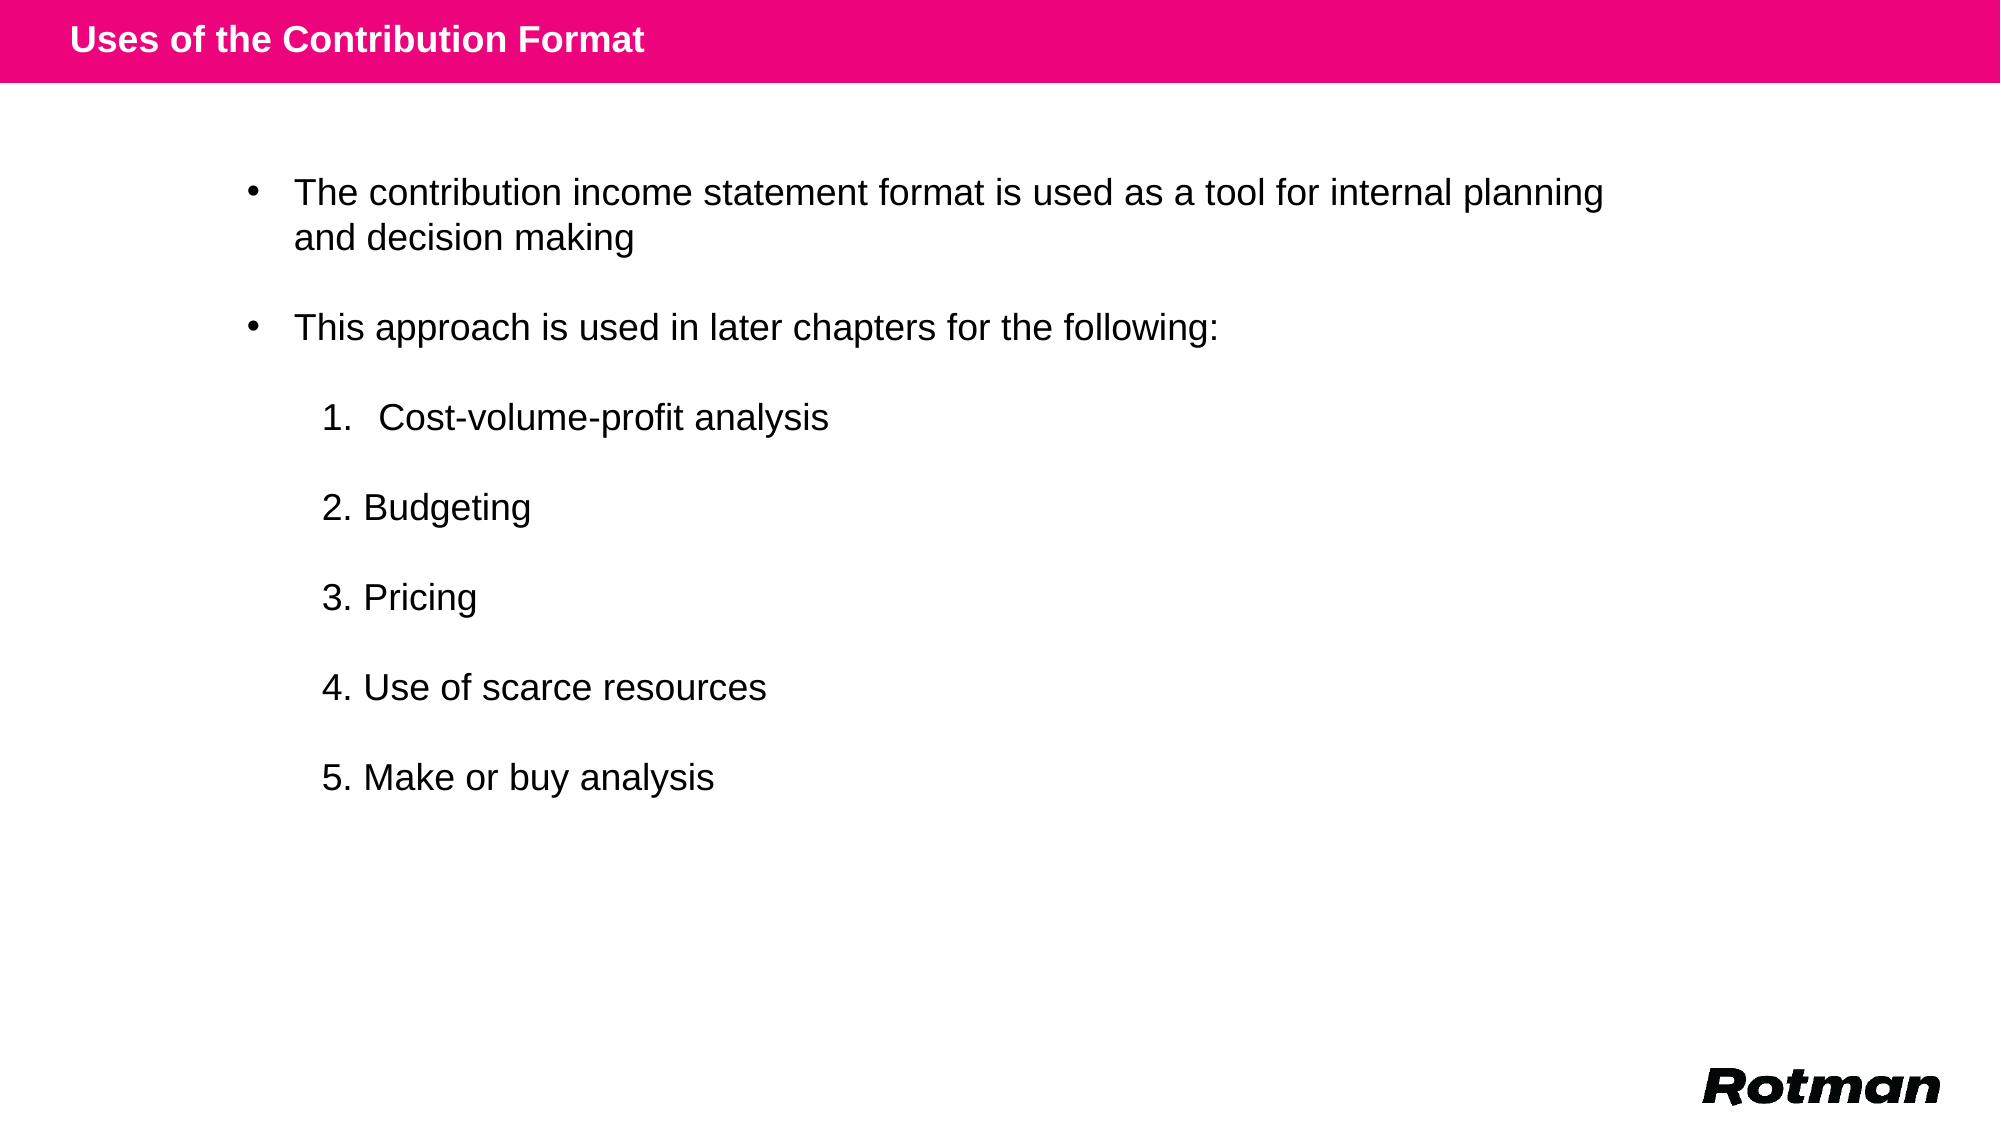

Uses of the Contribution Format
The contribution income statement format is used as a tool for internal planning and decision making

This approach is used in later chapters for the following:

Cost-volume-profit analysis

2. Budgeting

3. Pricing

4. Use of scarce resources

5. Make or buy analysis